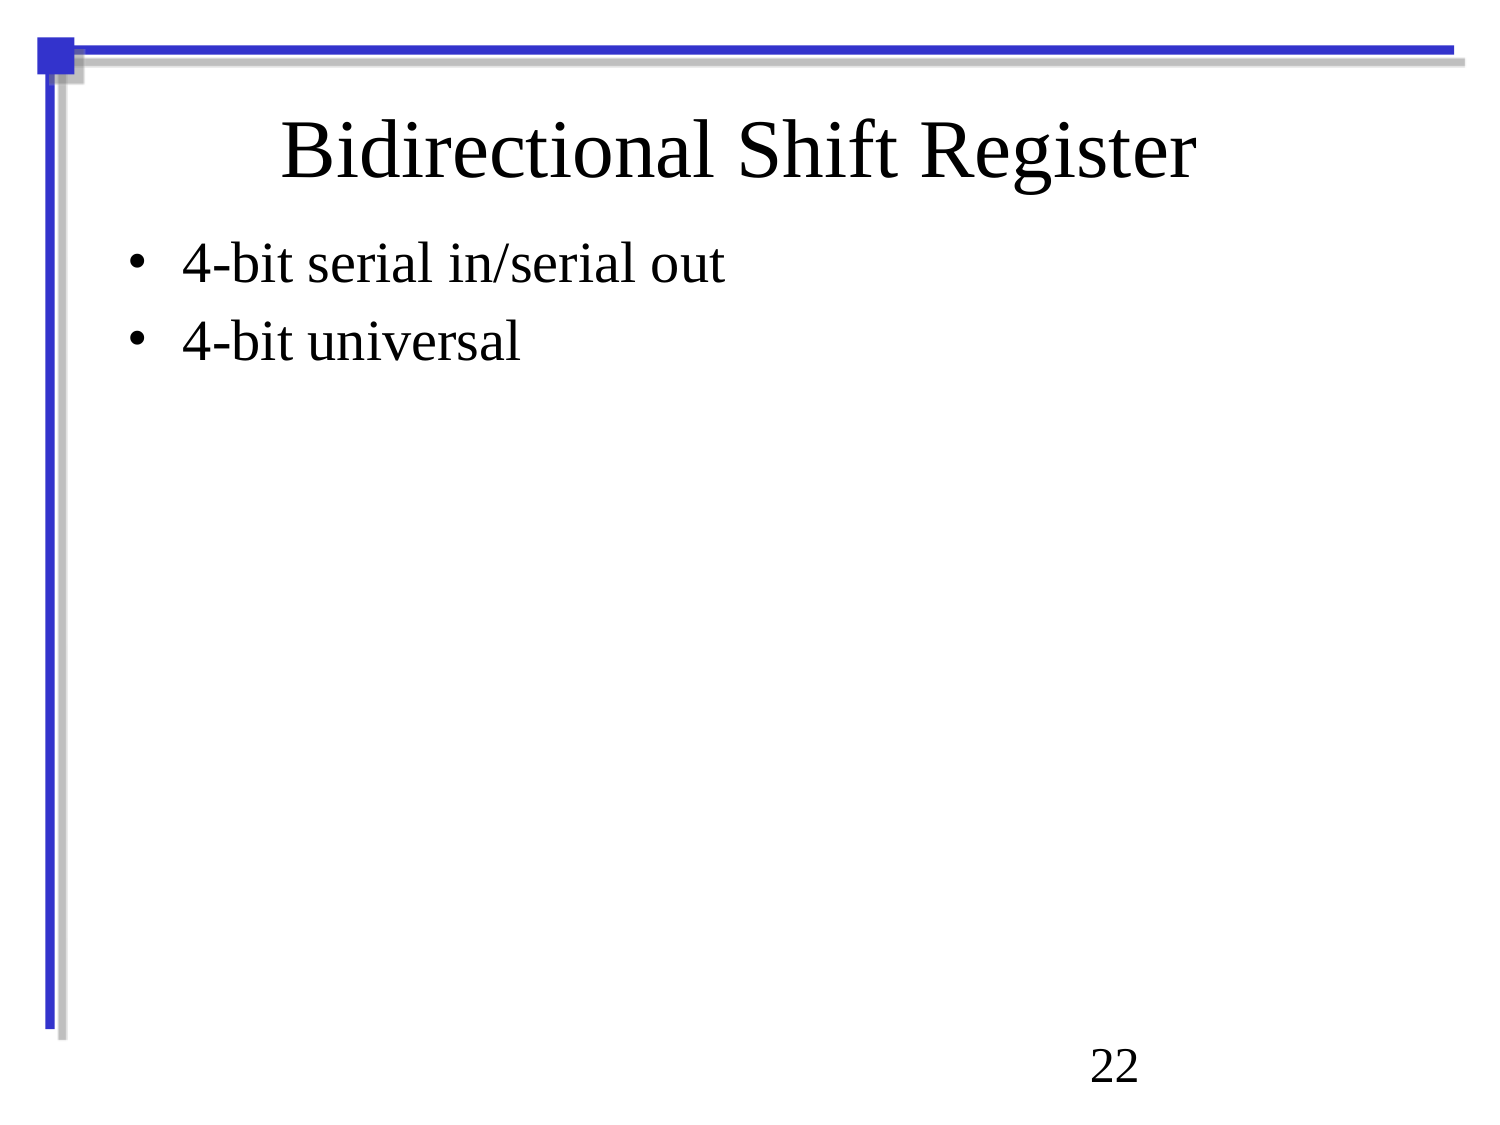

# Bidirectional Shift Register
4-bit serial in/serial out
4-bit universal
22